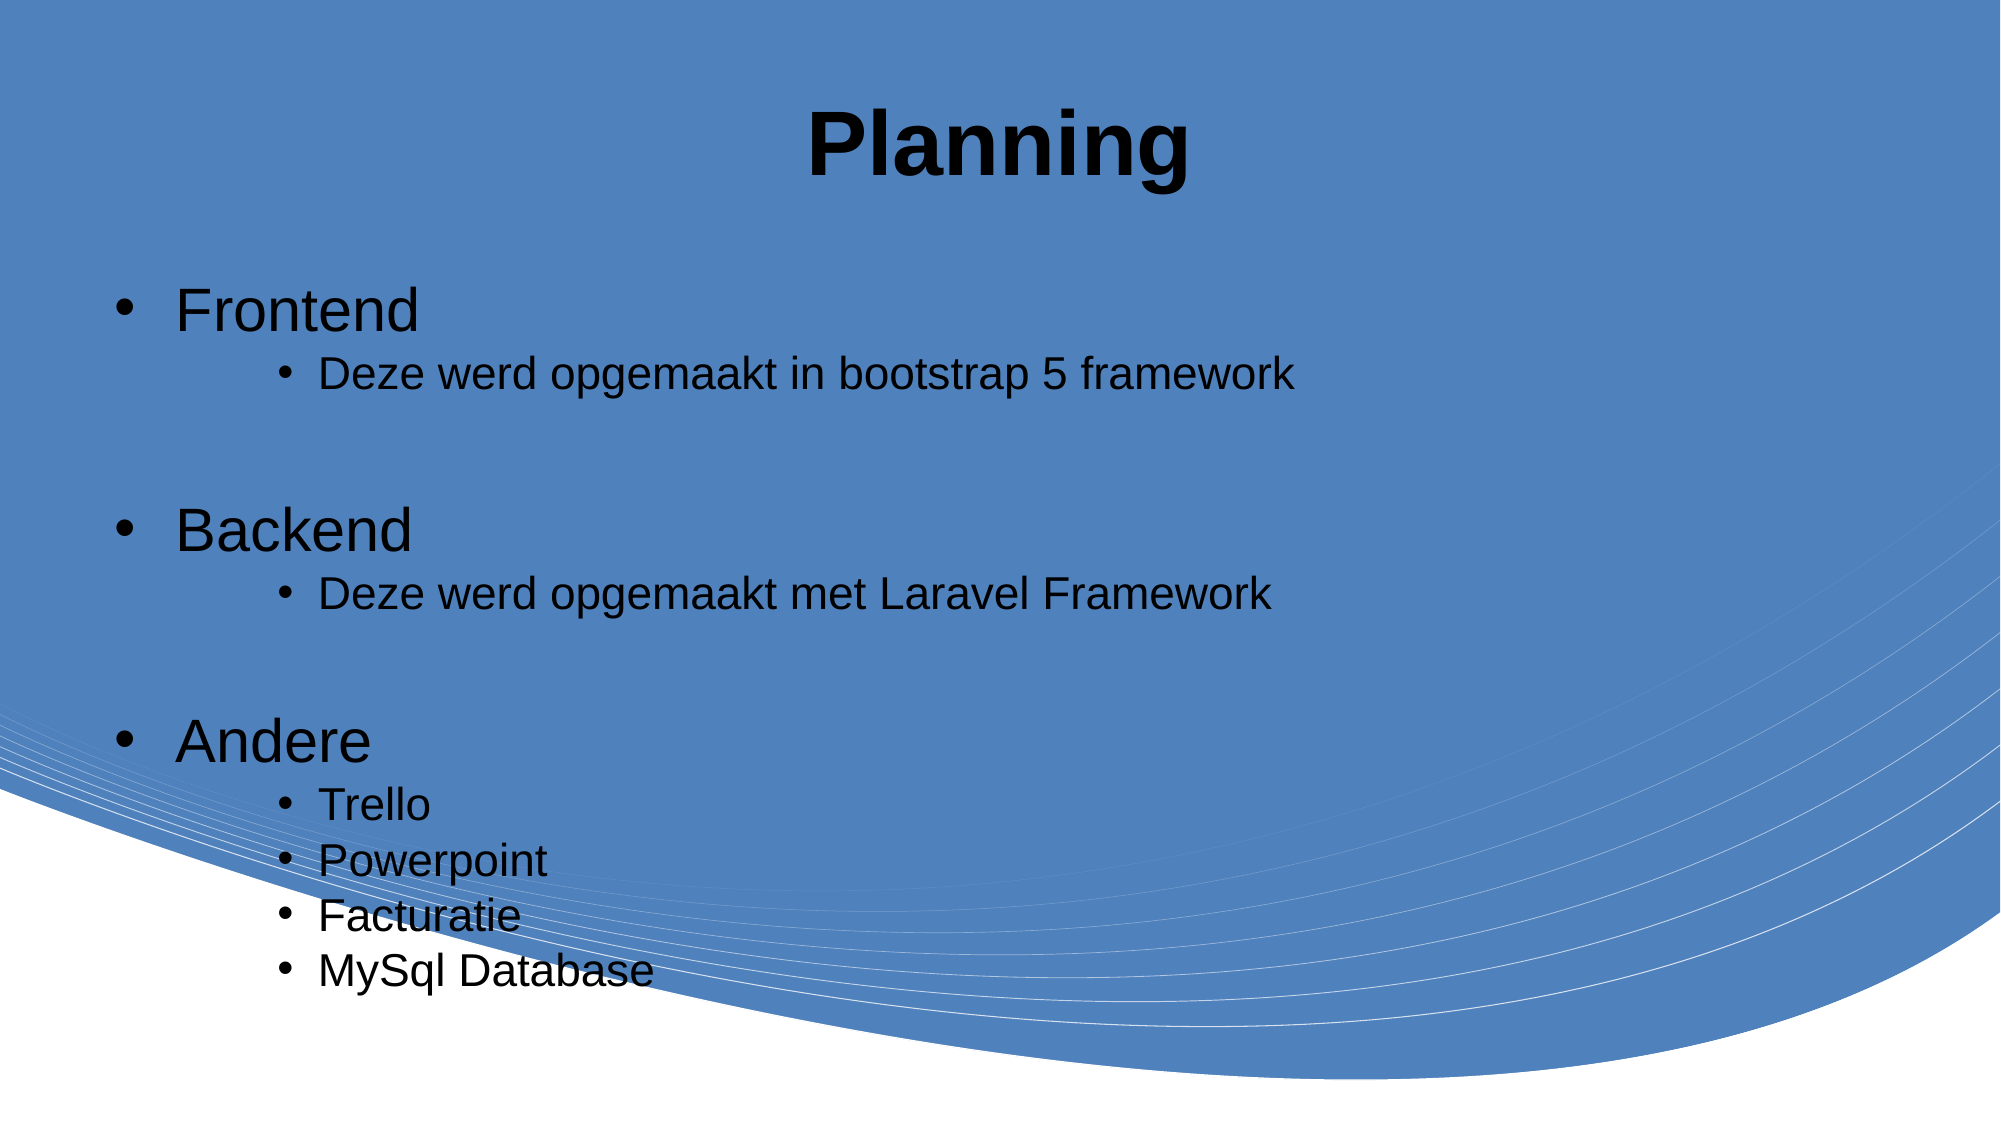

# Planning
Frontend
Deze werd opgemaakt in bootstrap 5 framework

Backend
Deze werd opgemaakt met Laravel Framework

Andere
Trello
Powerpoint
Facturatie
MySql Database